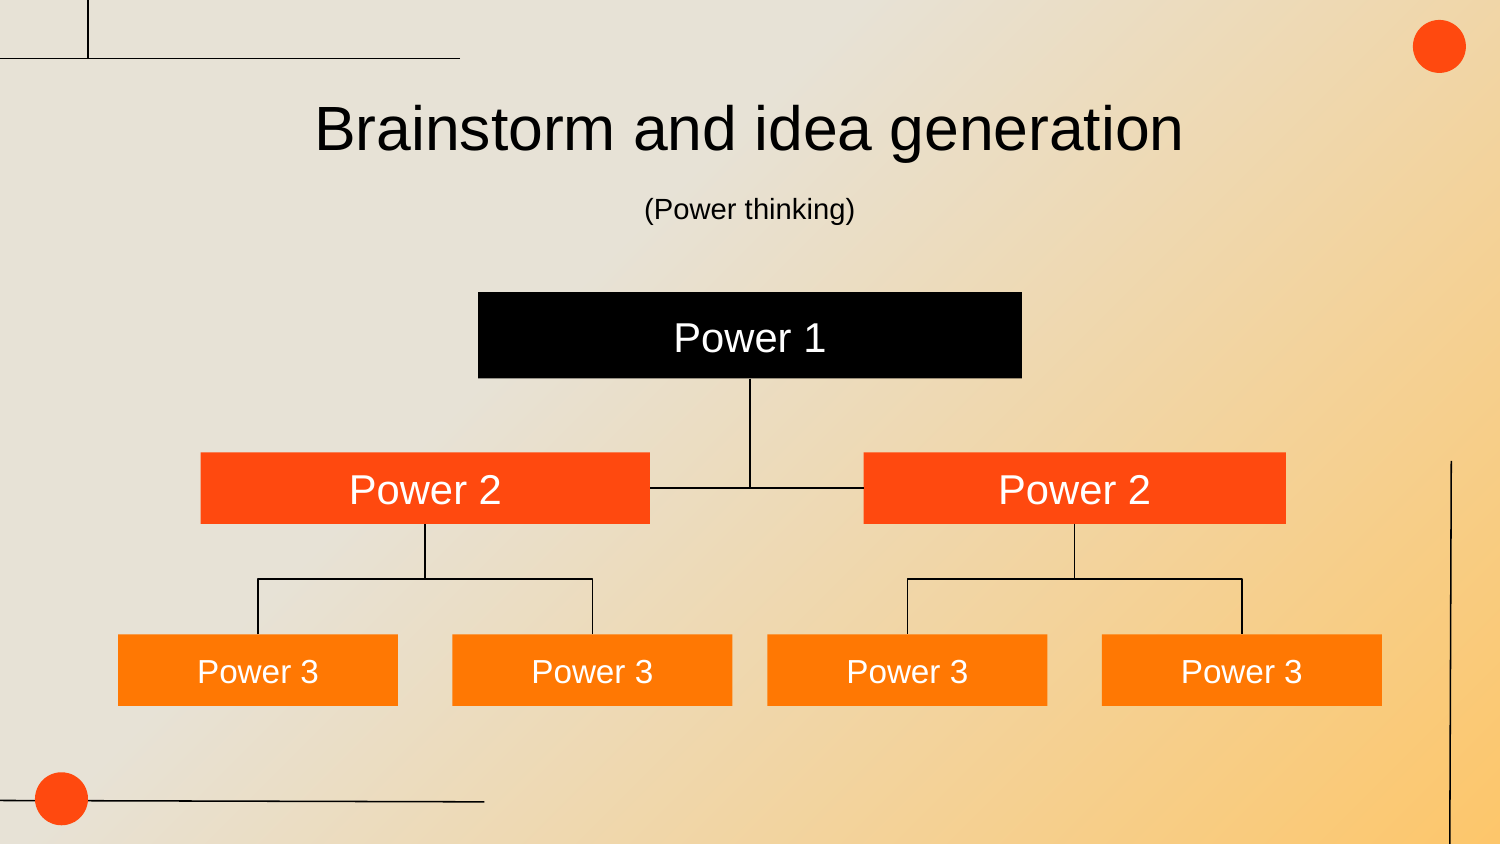

# Brainstorm and idea generation
(Power thinking)
Power 1
Power 2
Power 2
Power 3
Power 3
Power 3
Power 3